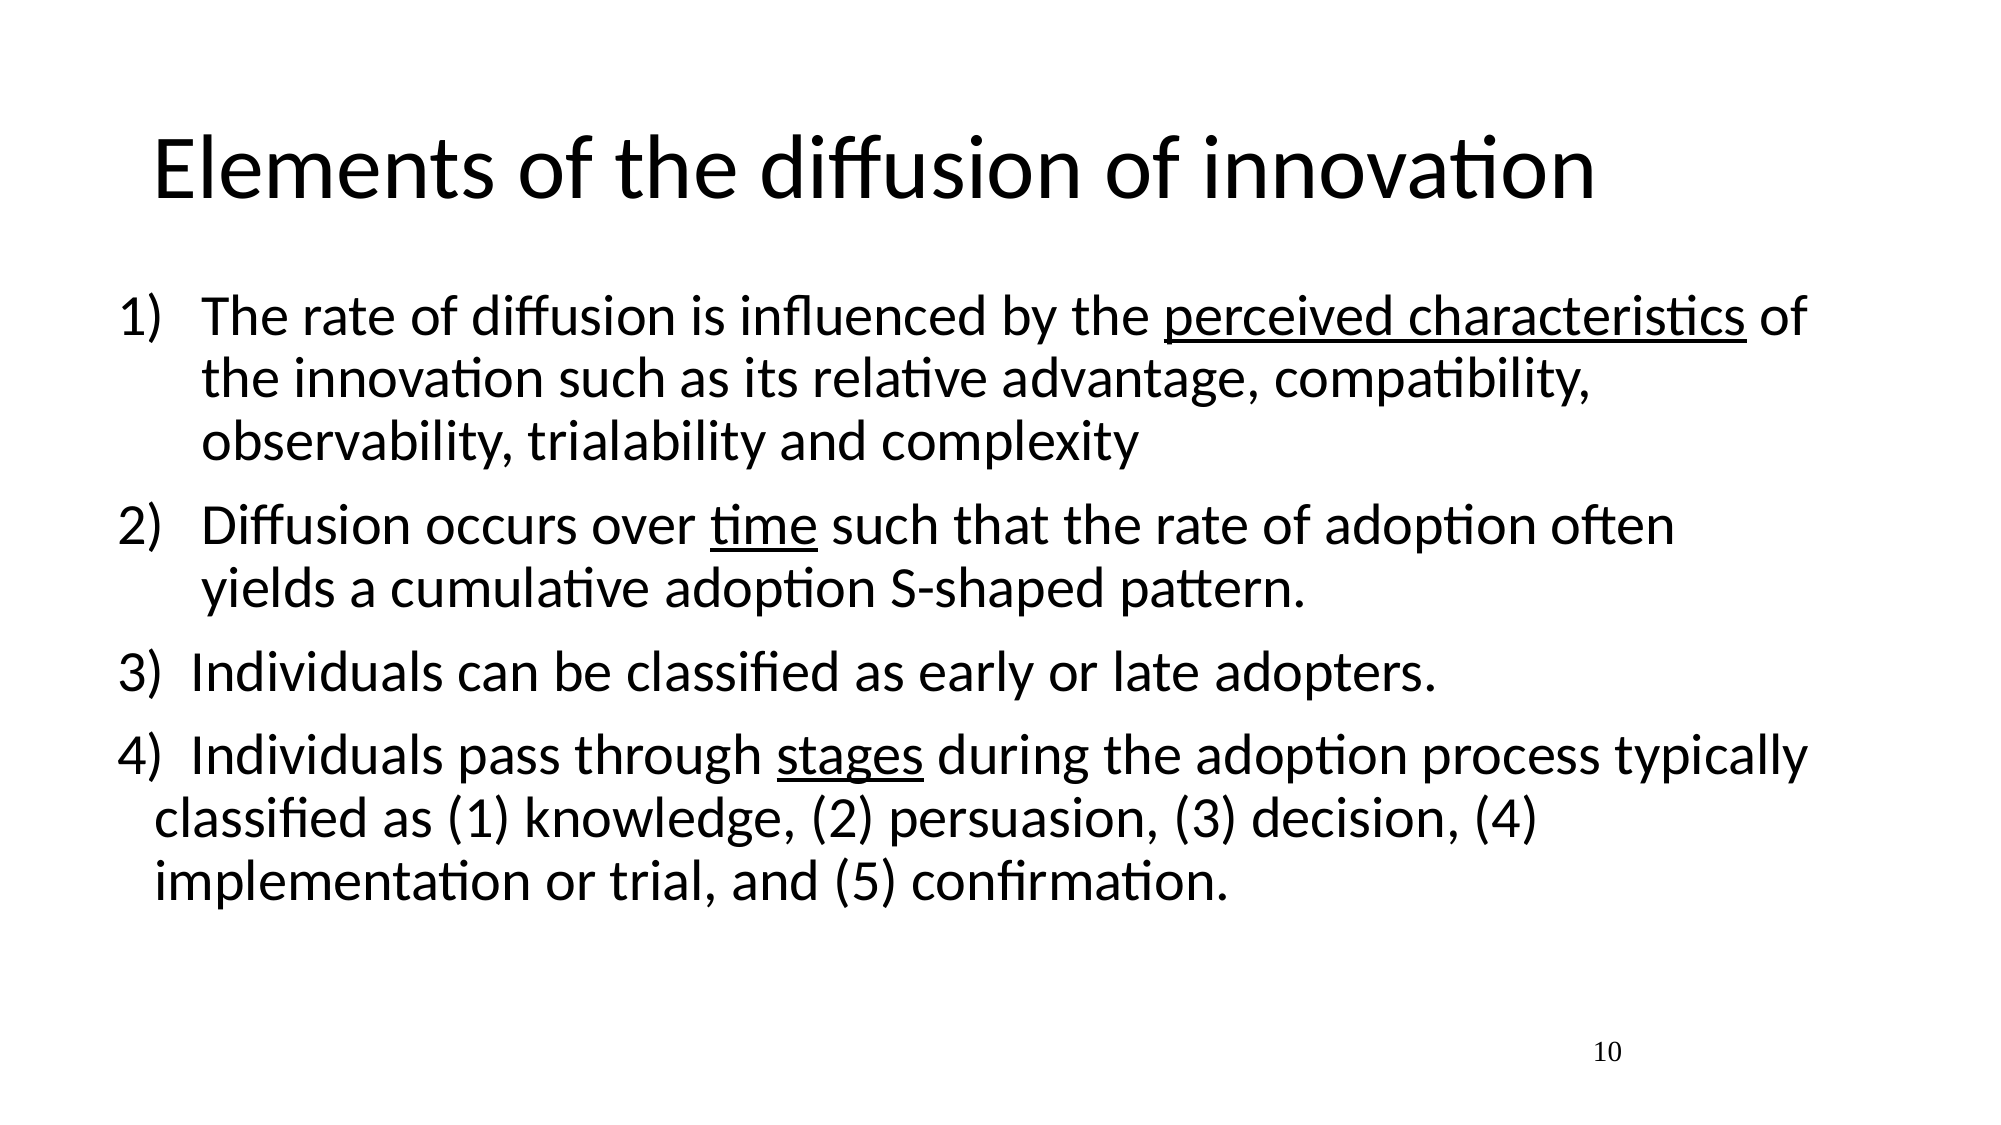

Elements of the diffusion of innovation
The rate of diffusion is influenced by the perceived characteristics of the innovation such as its relative advantage, compatibility, observability, trialability and complexity
Diffusion occurs over time such that the rate of adoption often yields a cumulative adoption S-shaped pattern.
3)  Individuals can be classified as early or late adopters.
4)  Individuals pass through stages during the adoption process typically classified as (1) knowledge, (2) persuasion, (3) decision, (4) implementation or trial, and (5) confirmation.
10